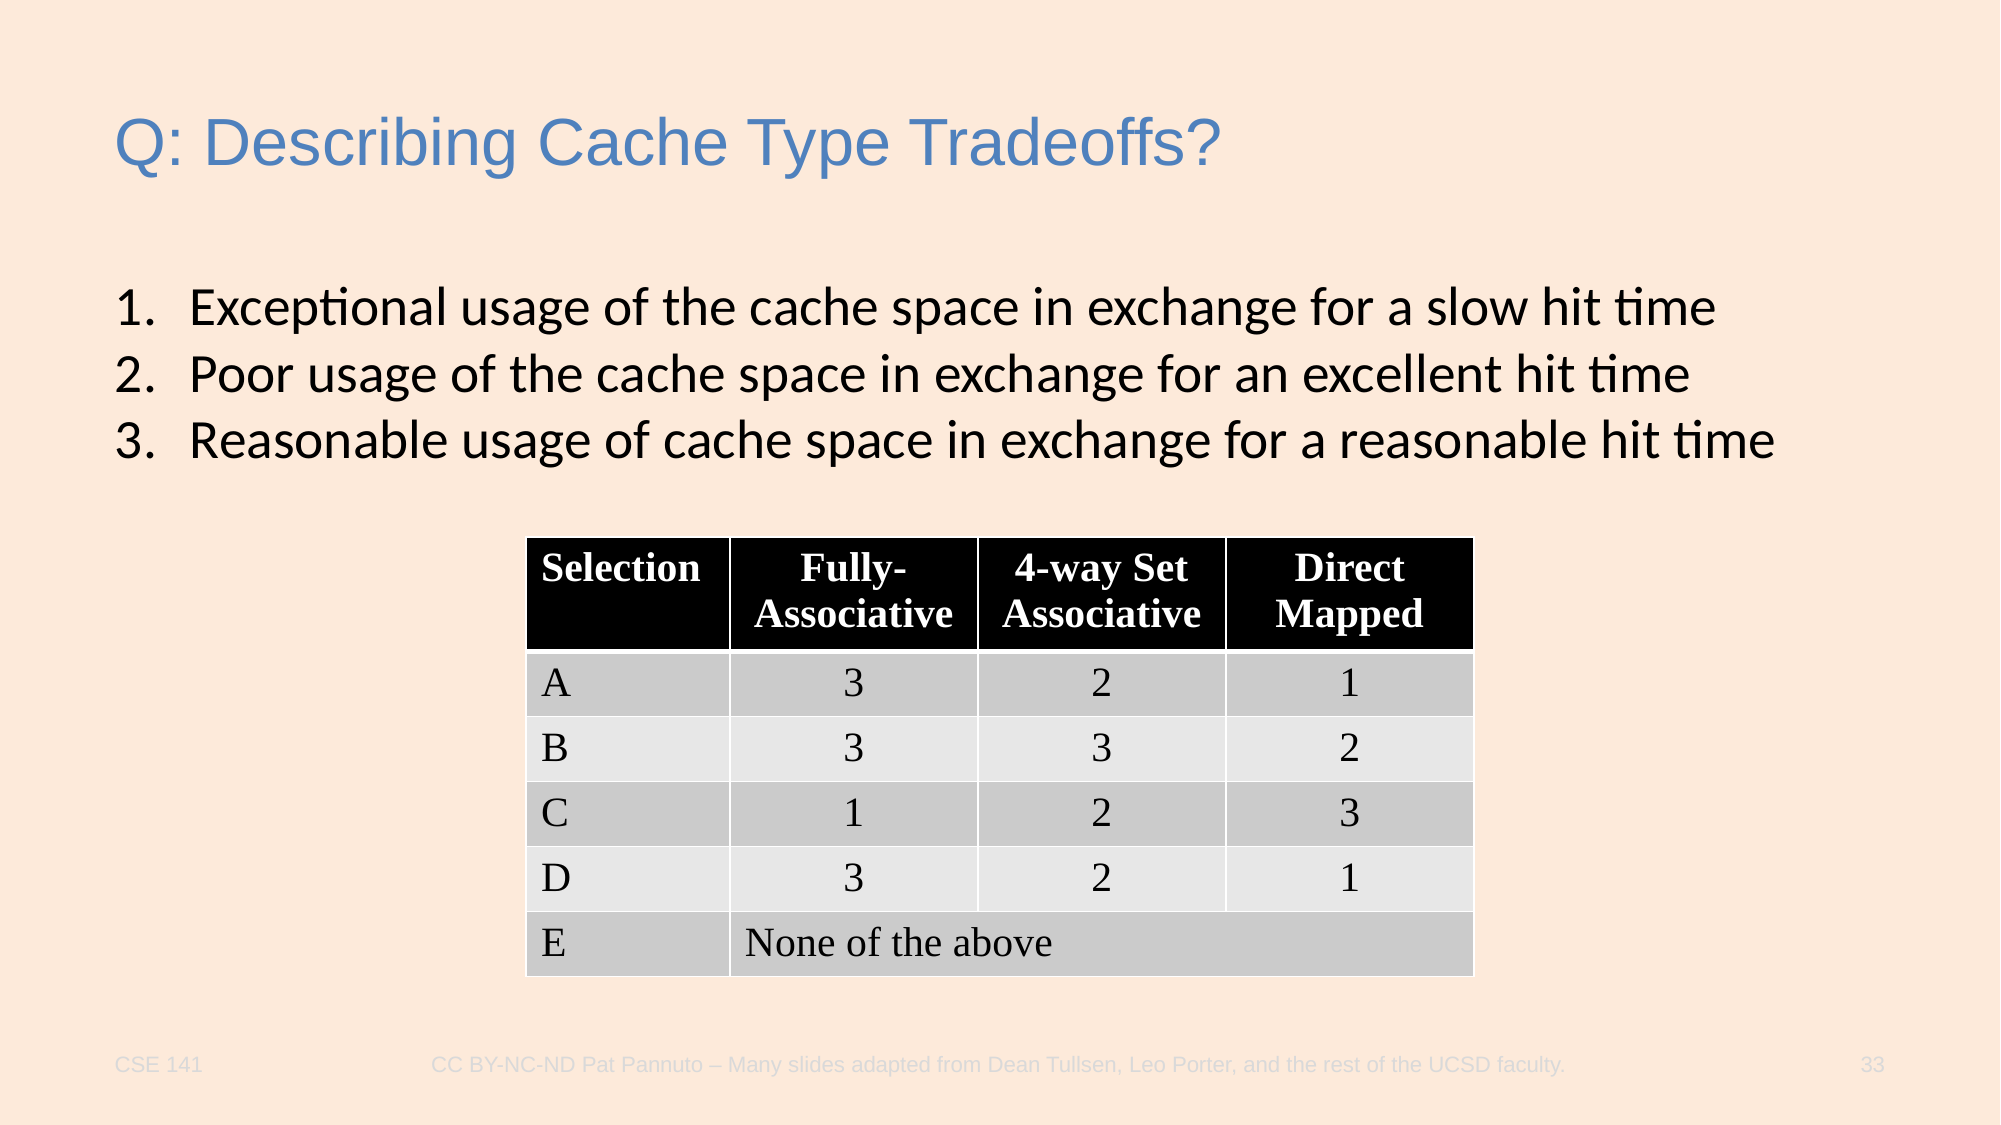

# Q: Describing Cache Type Tradeoffs?
Exceptional usage of the cache space in exchange for a slow hit time
Poor usage of the cache space in exchange for an excellent hit time
Reasonable usage of cache space in exchange for a reasonable hit time
| Selection | Fully-Associative | 4-way Set Associative | Direct Mapped |
| --- | --- | --- | --- |
| A | 3 | 2 | 1 |
| B | 3 | 3 | 2 |
| C | 1 | 2 | 3 |
| D | 3 | 2 | 1 |
| E | None of the above |  |  |